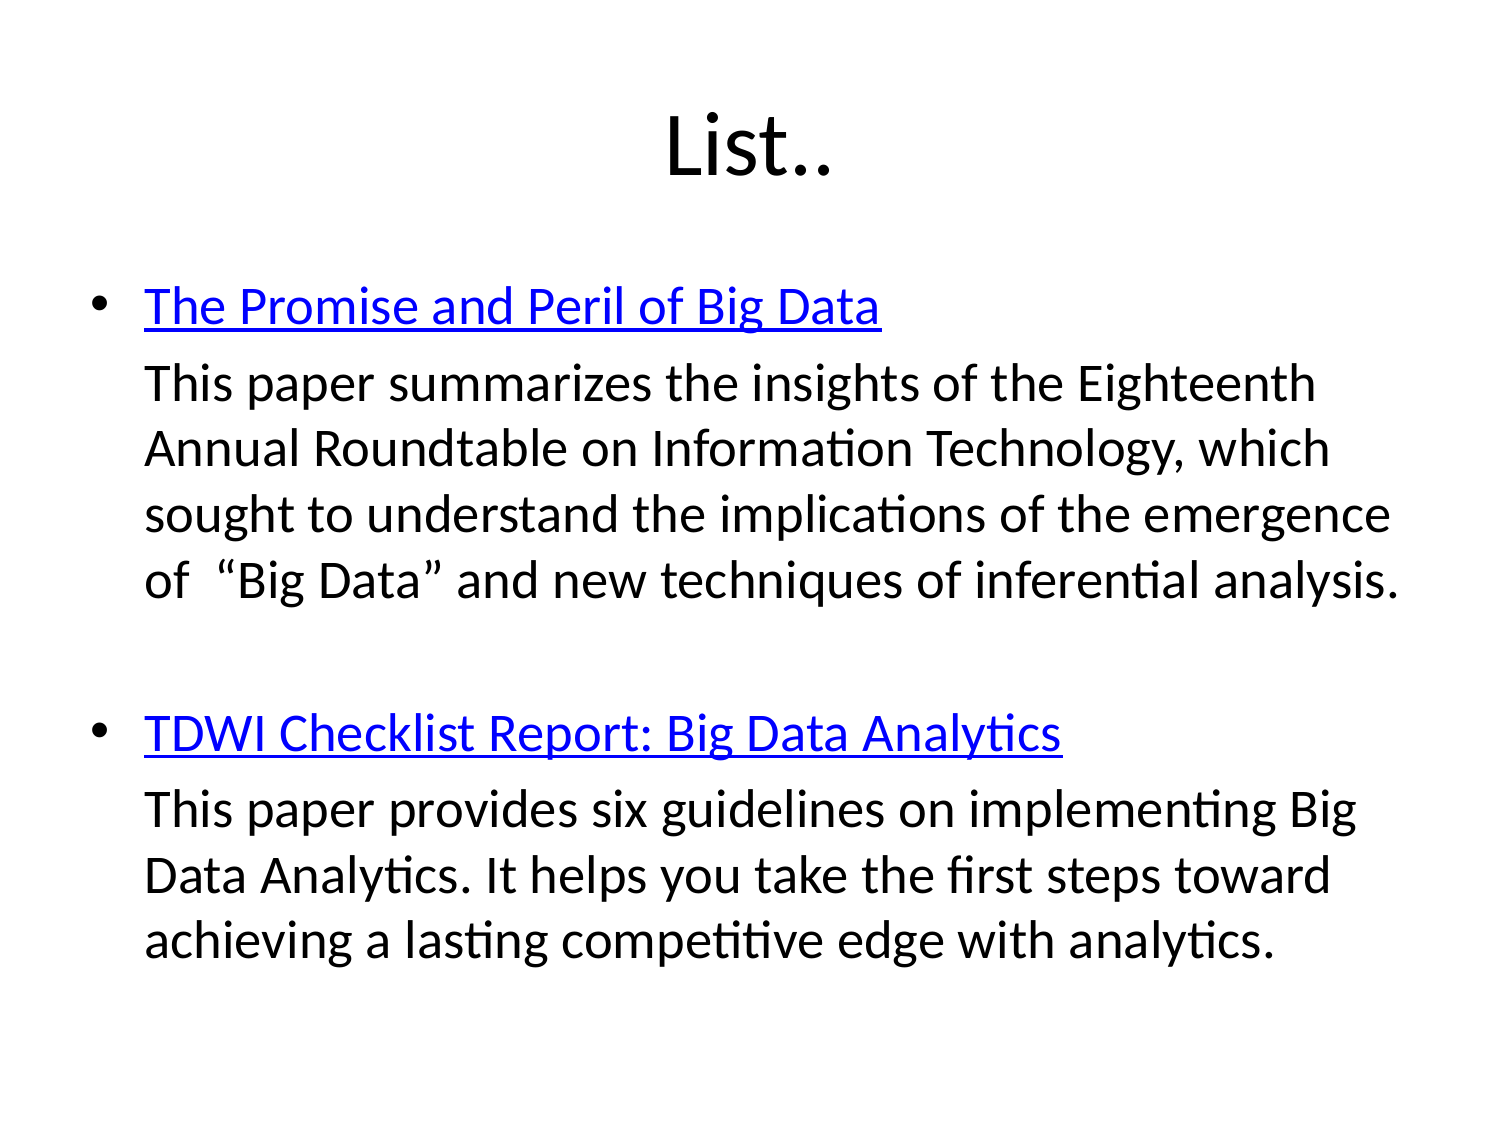

# List..
The Promise and Peril of Big Data
	This paper summarizes the insights of the Eighteenth Annual Roundtable on Information Technology, which sought to understand the implications of the emergence of  “Big Data” and new techniques of inferential analysis.

TDWI Checklist Report: Big Data Analytics
	This paper provides six guidelines on implementing Big Data Analytics. It helps you take the first steps toward achieving a lasting competitive edge with analytics.